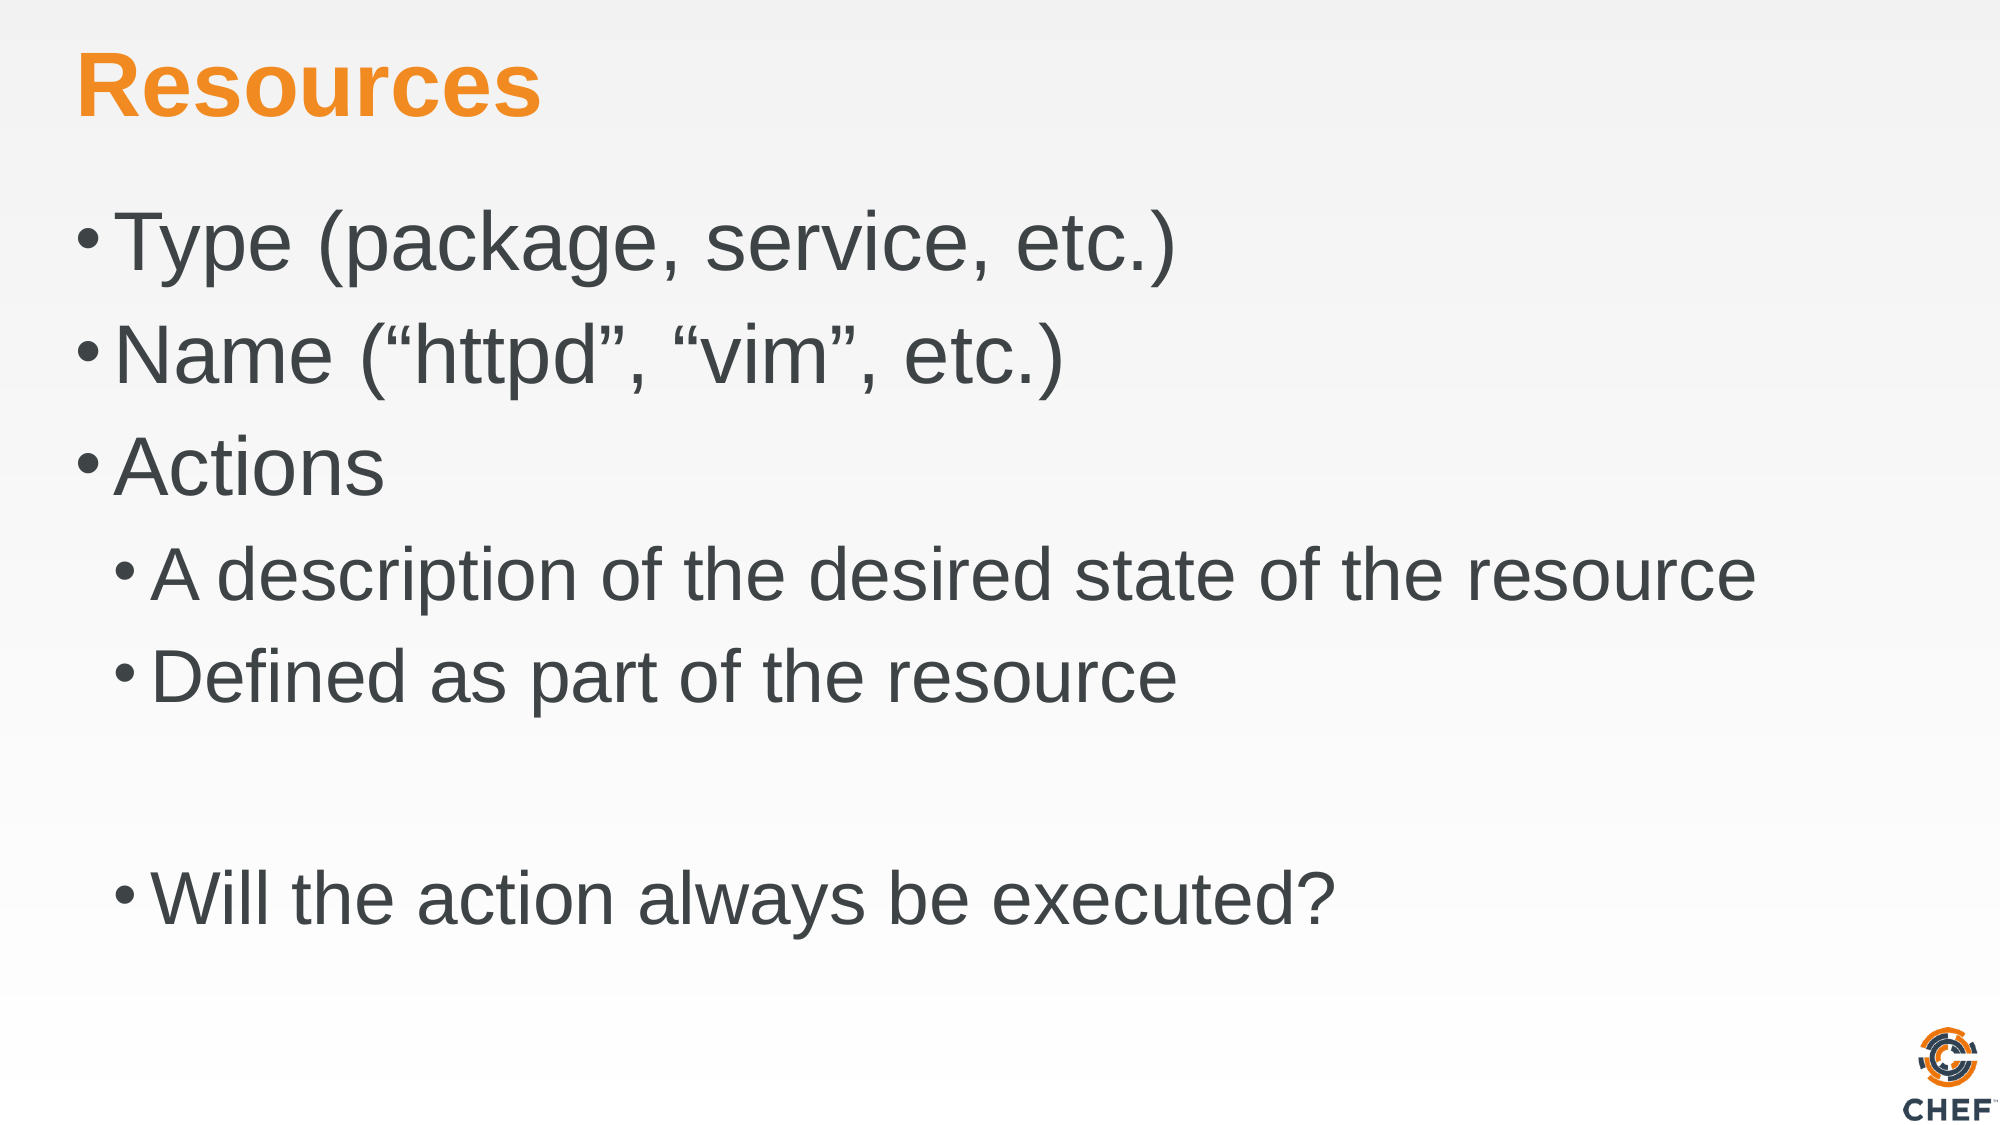

# Resources
Type (package, service, etc.)
Name (“httpd”, “vim”, etc.)
Actions
A description of the desired state of the resource
Defined as part of the resource

Will the action always be executed?